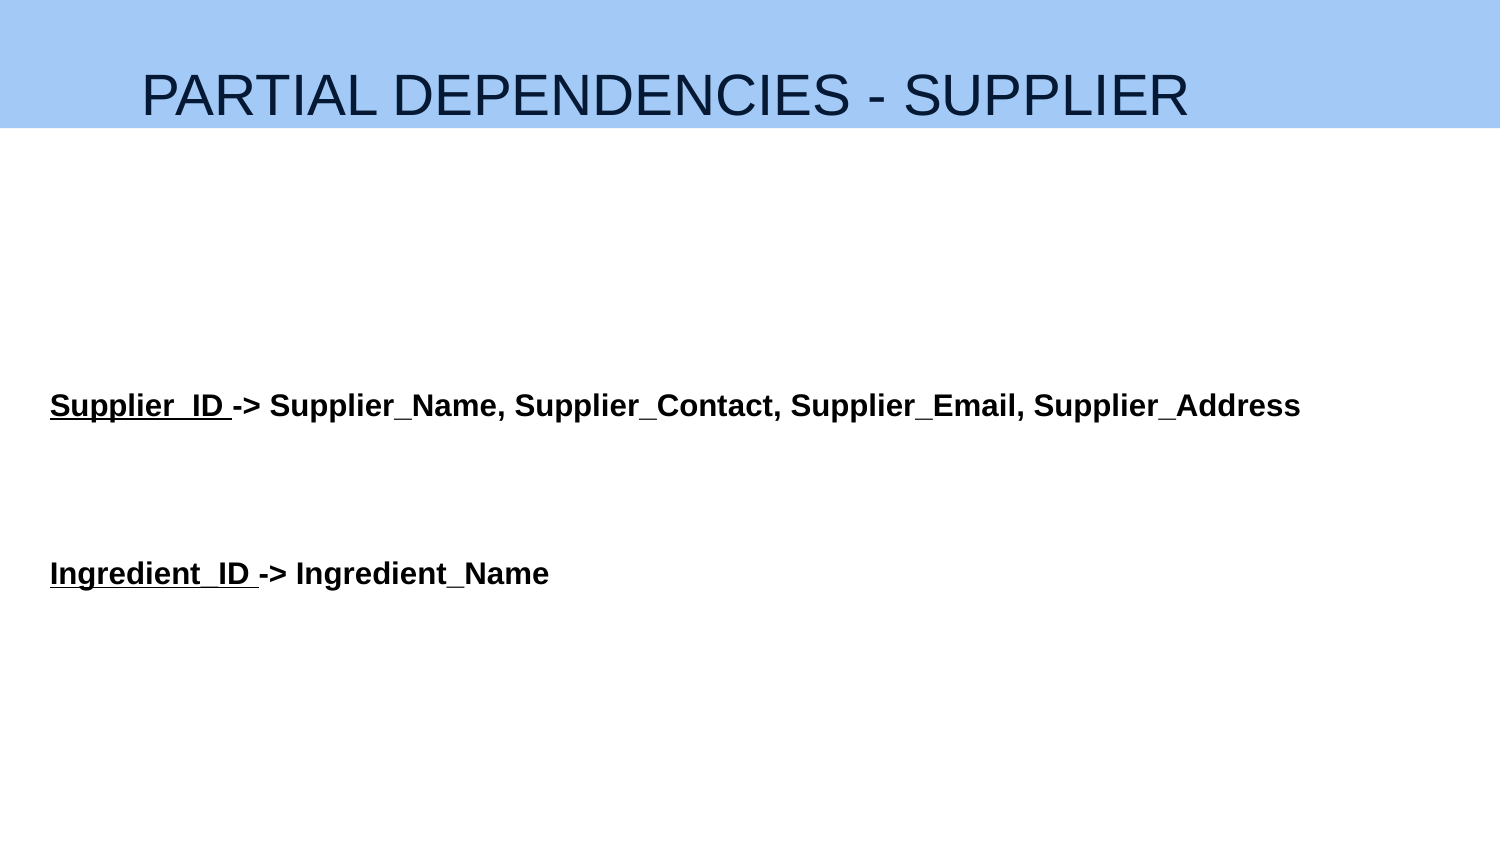

# PARTIAL DEPENDENCIES - SUPPLIER

Supplier_ID -> Supplier_Name, Supplier_Contact, Supplier_Email, Supplier_Address

Ingredient_ID -> Ingredient_Name